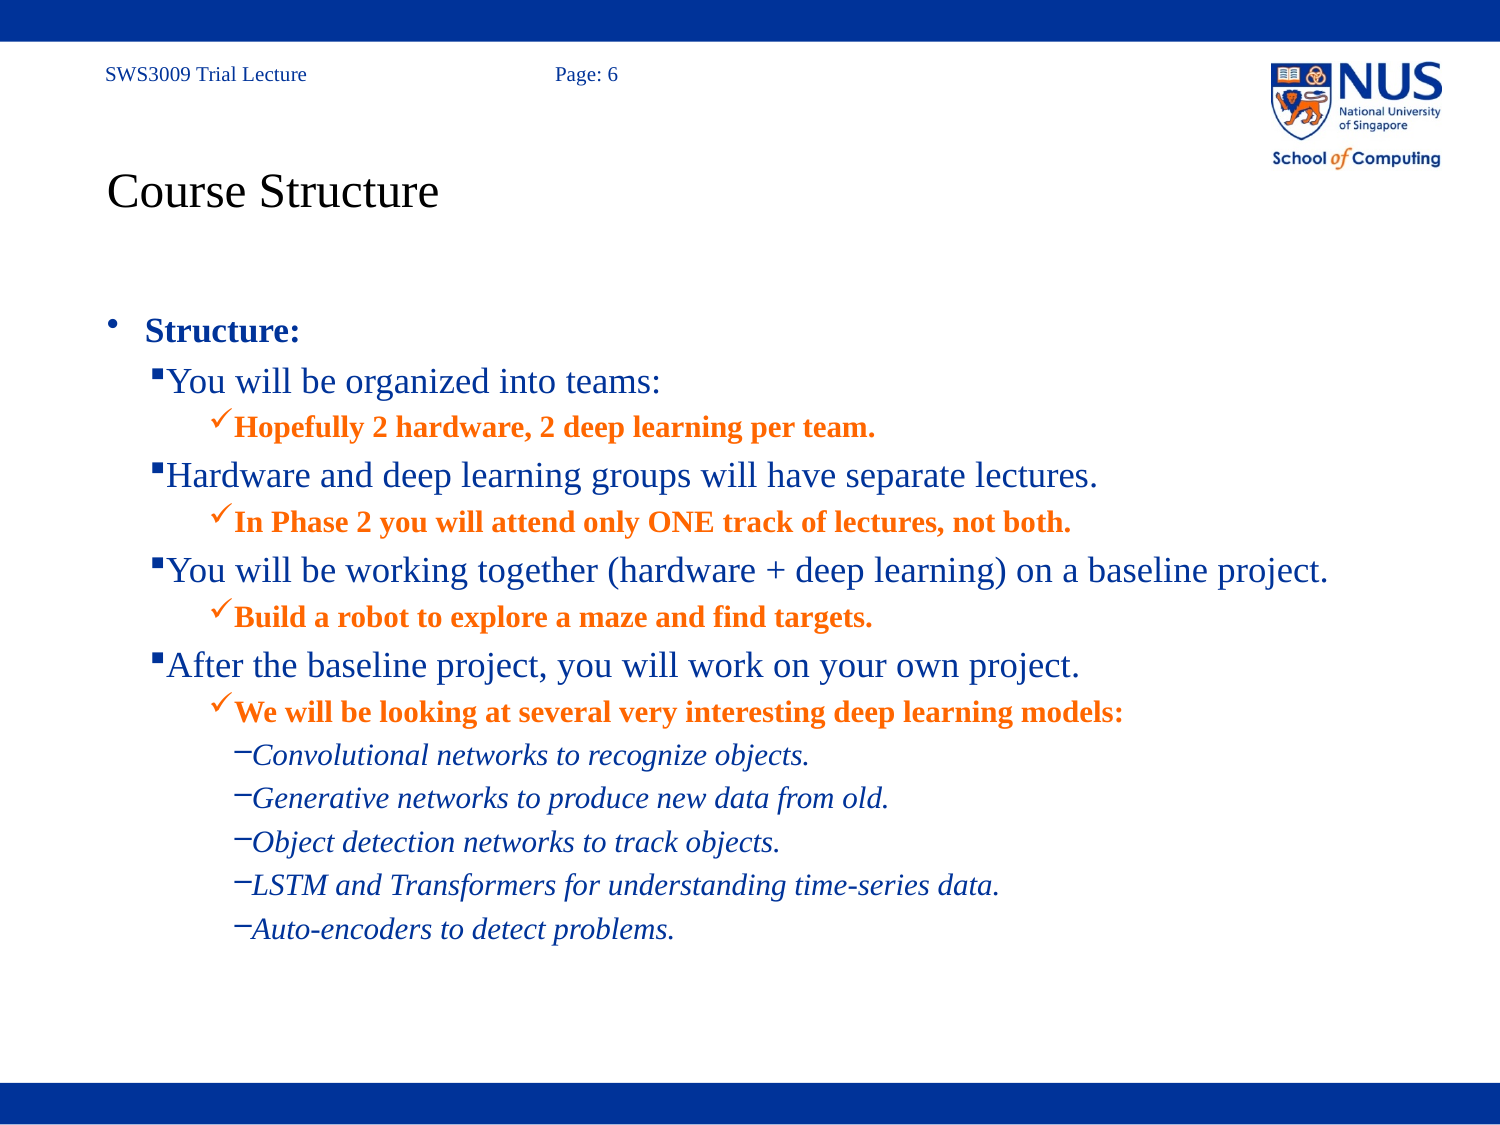

# Course Structure
Structure:
You will be organized into teams:
Hopefully 2 hardware, 2 deep learning per team.
Hardware and deep learning groups will have separate lectures.
In Phase 2 you will attend only ONE track of lectures, not both.
You will be working together (hardware + deep learning) on a baseline project.
Build a robot to explore a maze and find targets.
After the baseline project, you will work on your own project.
We will be looking at several very interesting deep learning models:
Convolutional networks to recognize objects.
Generative networks to produce new data from old.
Object detection networks to track objects.
LSTM and Transformers for understanding time-series data.
Auto-encoders to detect problems.